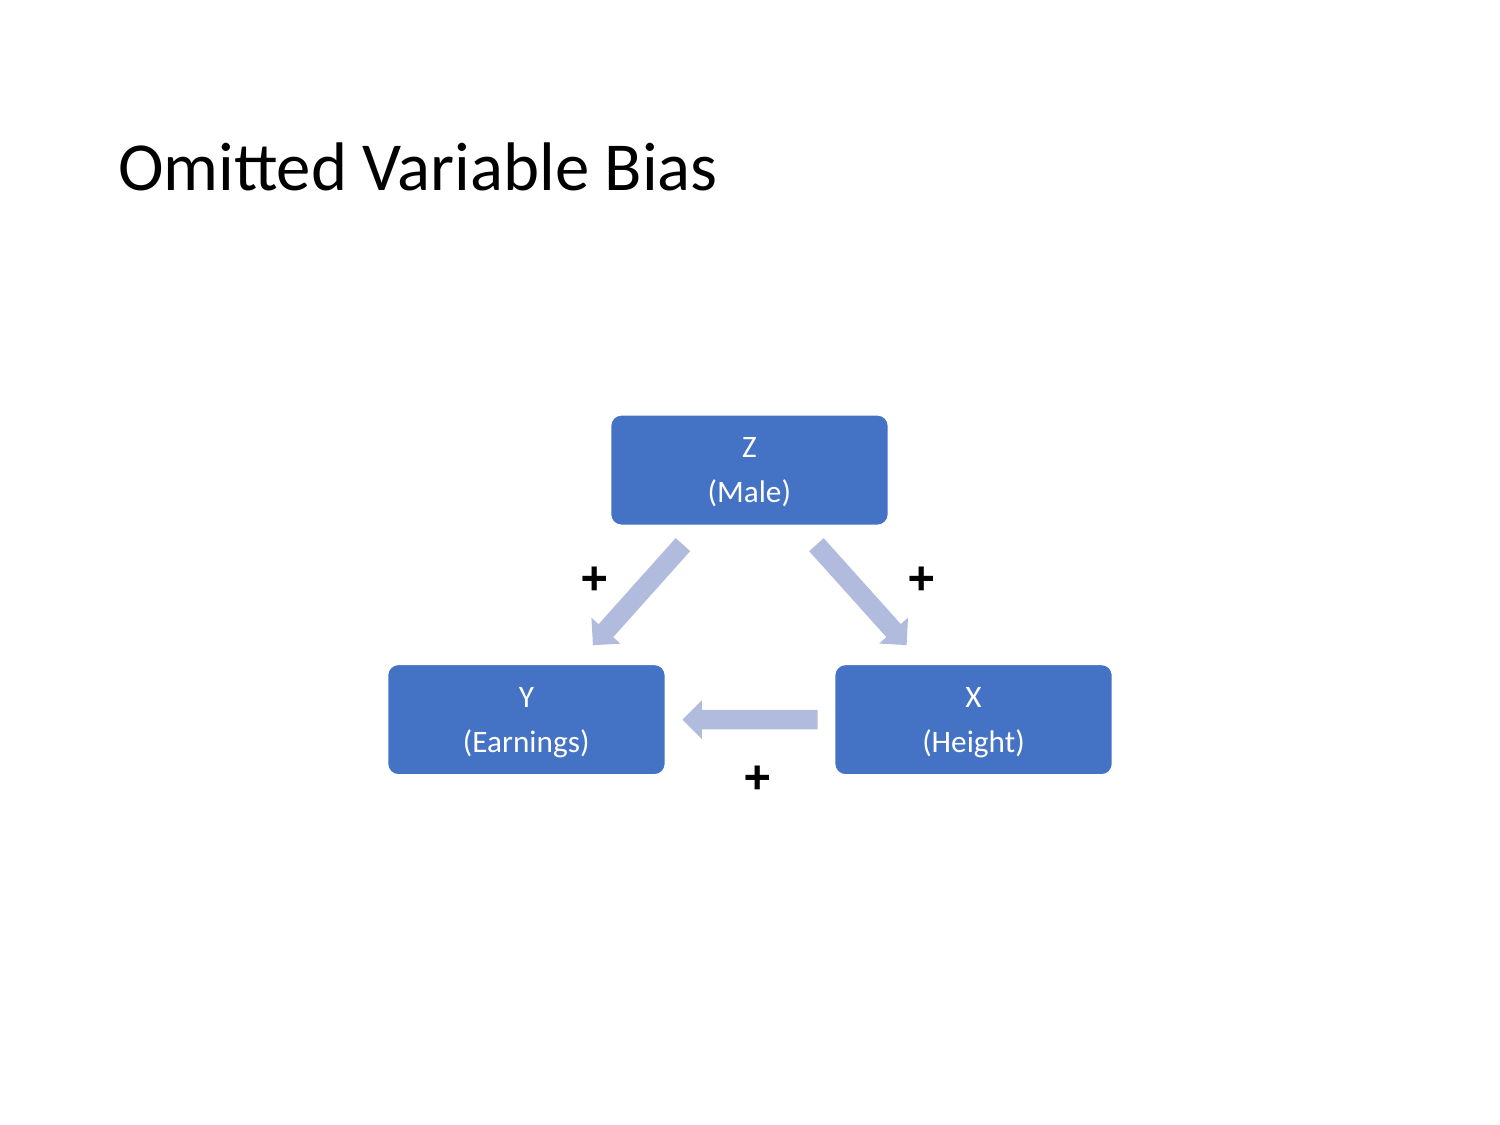

# Omitted Variable Bias
Z
(Male)

X
(Height)
Y
(Earnings)

+
+
+